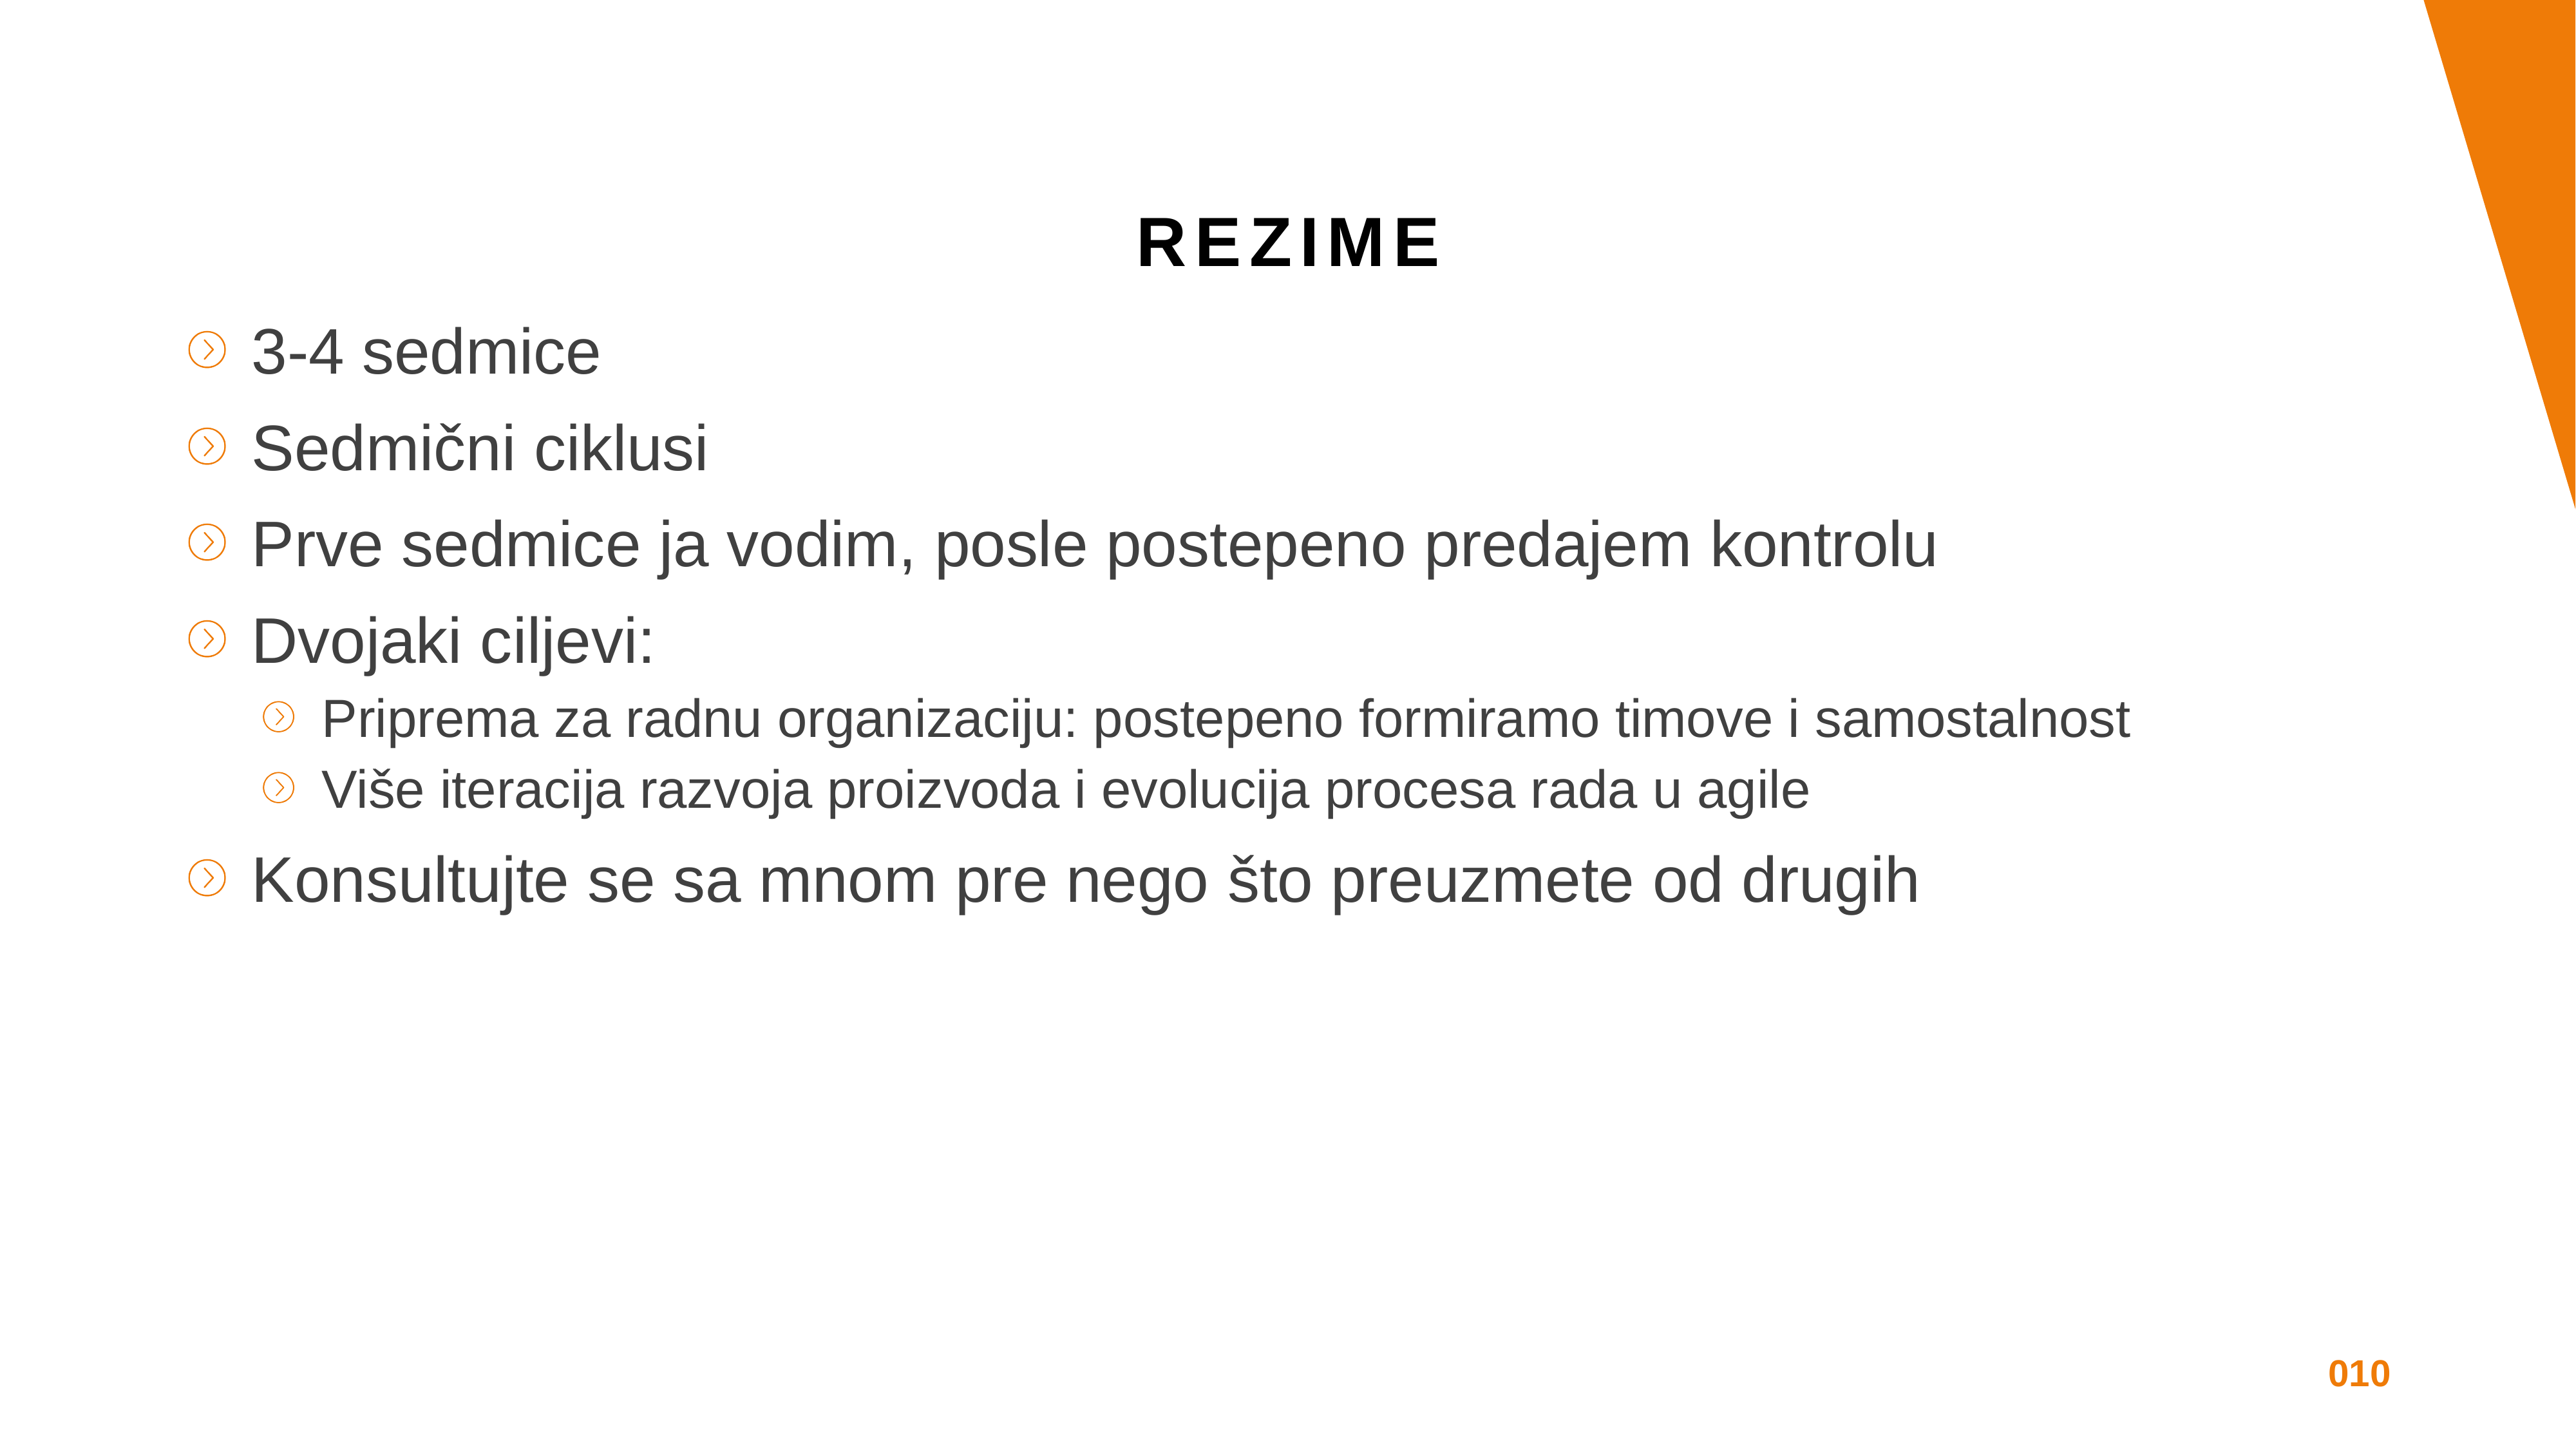

REZIME

3-4 sedmice
Sedmični ciklusi
Prve sedmice ja vodim, posle postepeno predajem kontrolu
Dvojaki ciljevi:
Priprema za radnu organizaciju: postepeno formiramo timove i samostalnost
Više iteracija razvoja proizvoda i evolucija procesa rada u agile
Konsultujte se sa mnom pre nego što preuzmete od drugih